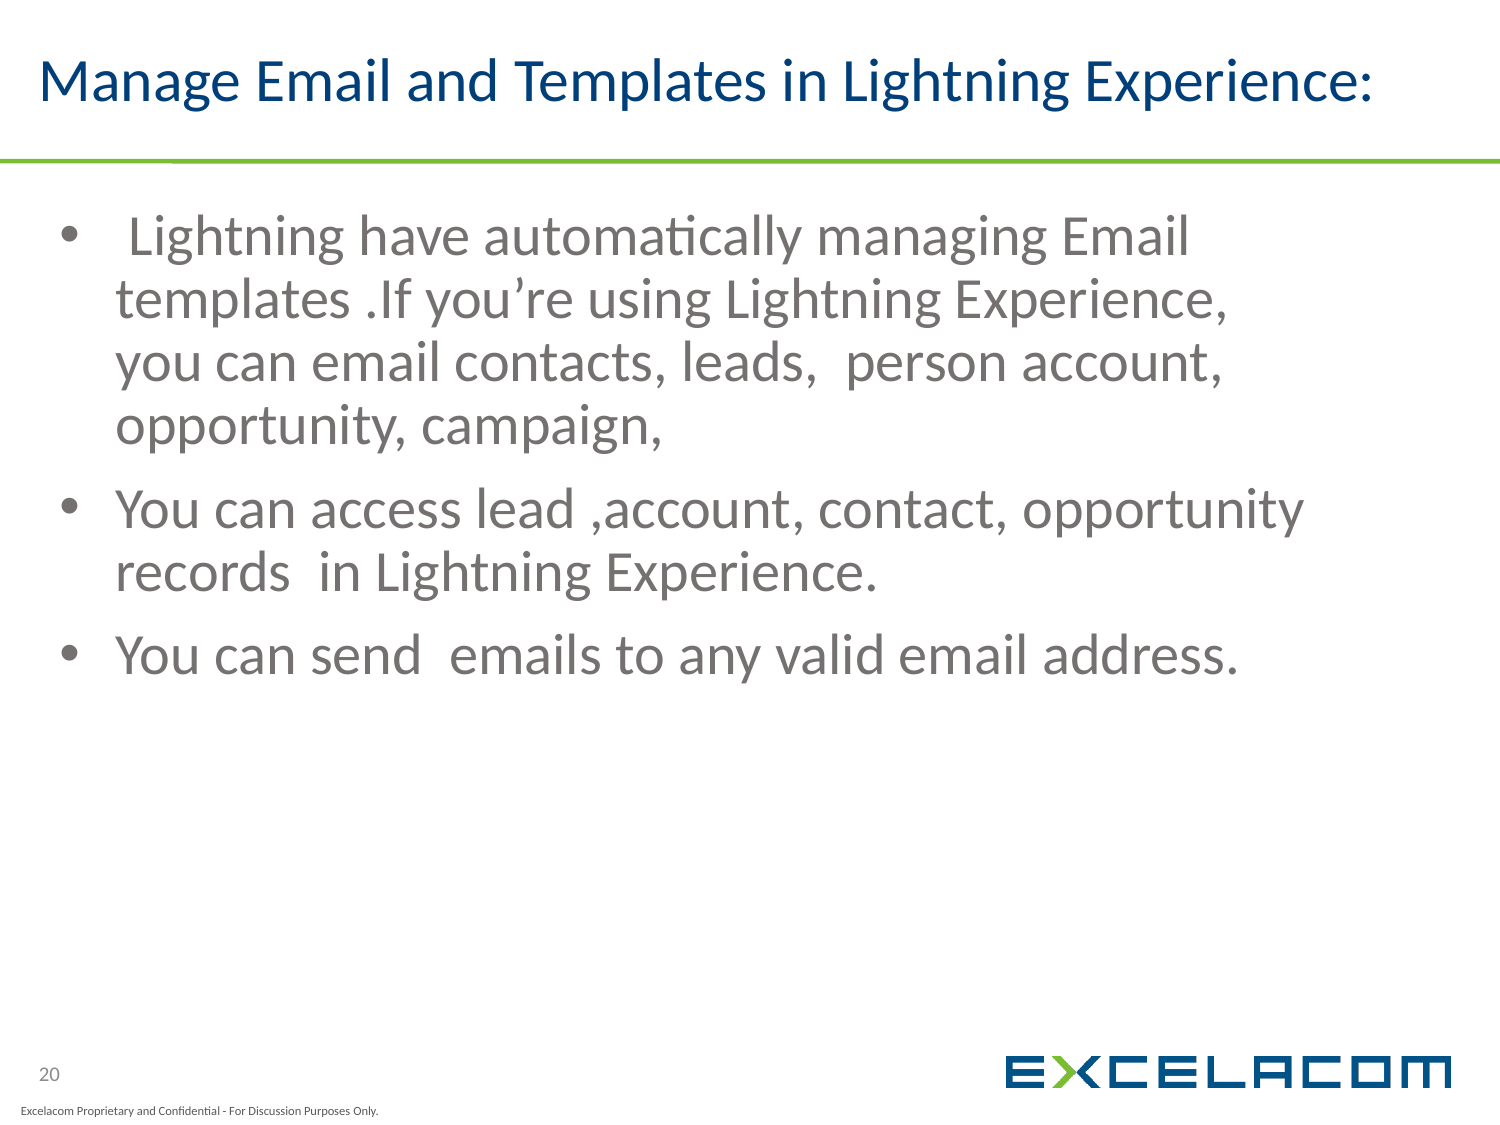

# Manage Email and Templates in Lightning Experience:
 Lightning have automatically managing Email templates .If you’re using Lightning Experience, you can email contacts, leads,  person account, opportunity, campaign,
You can access lead ,account, contact, opportunity records  in Lightning Experience.
You can send  emails to any valid email address.
20